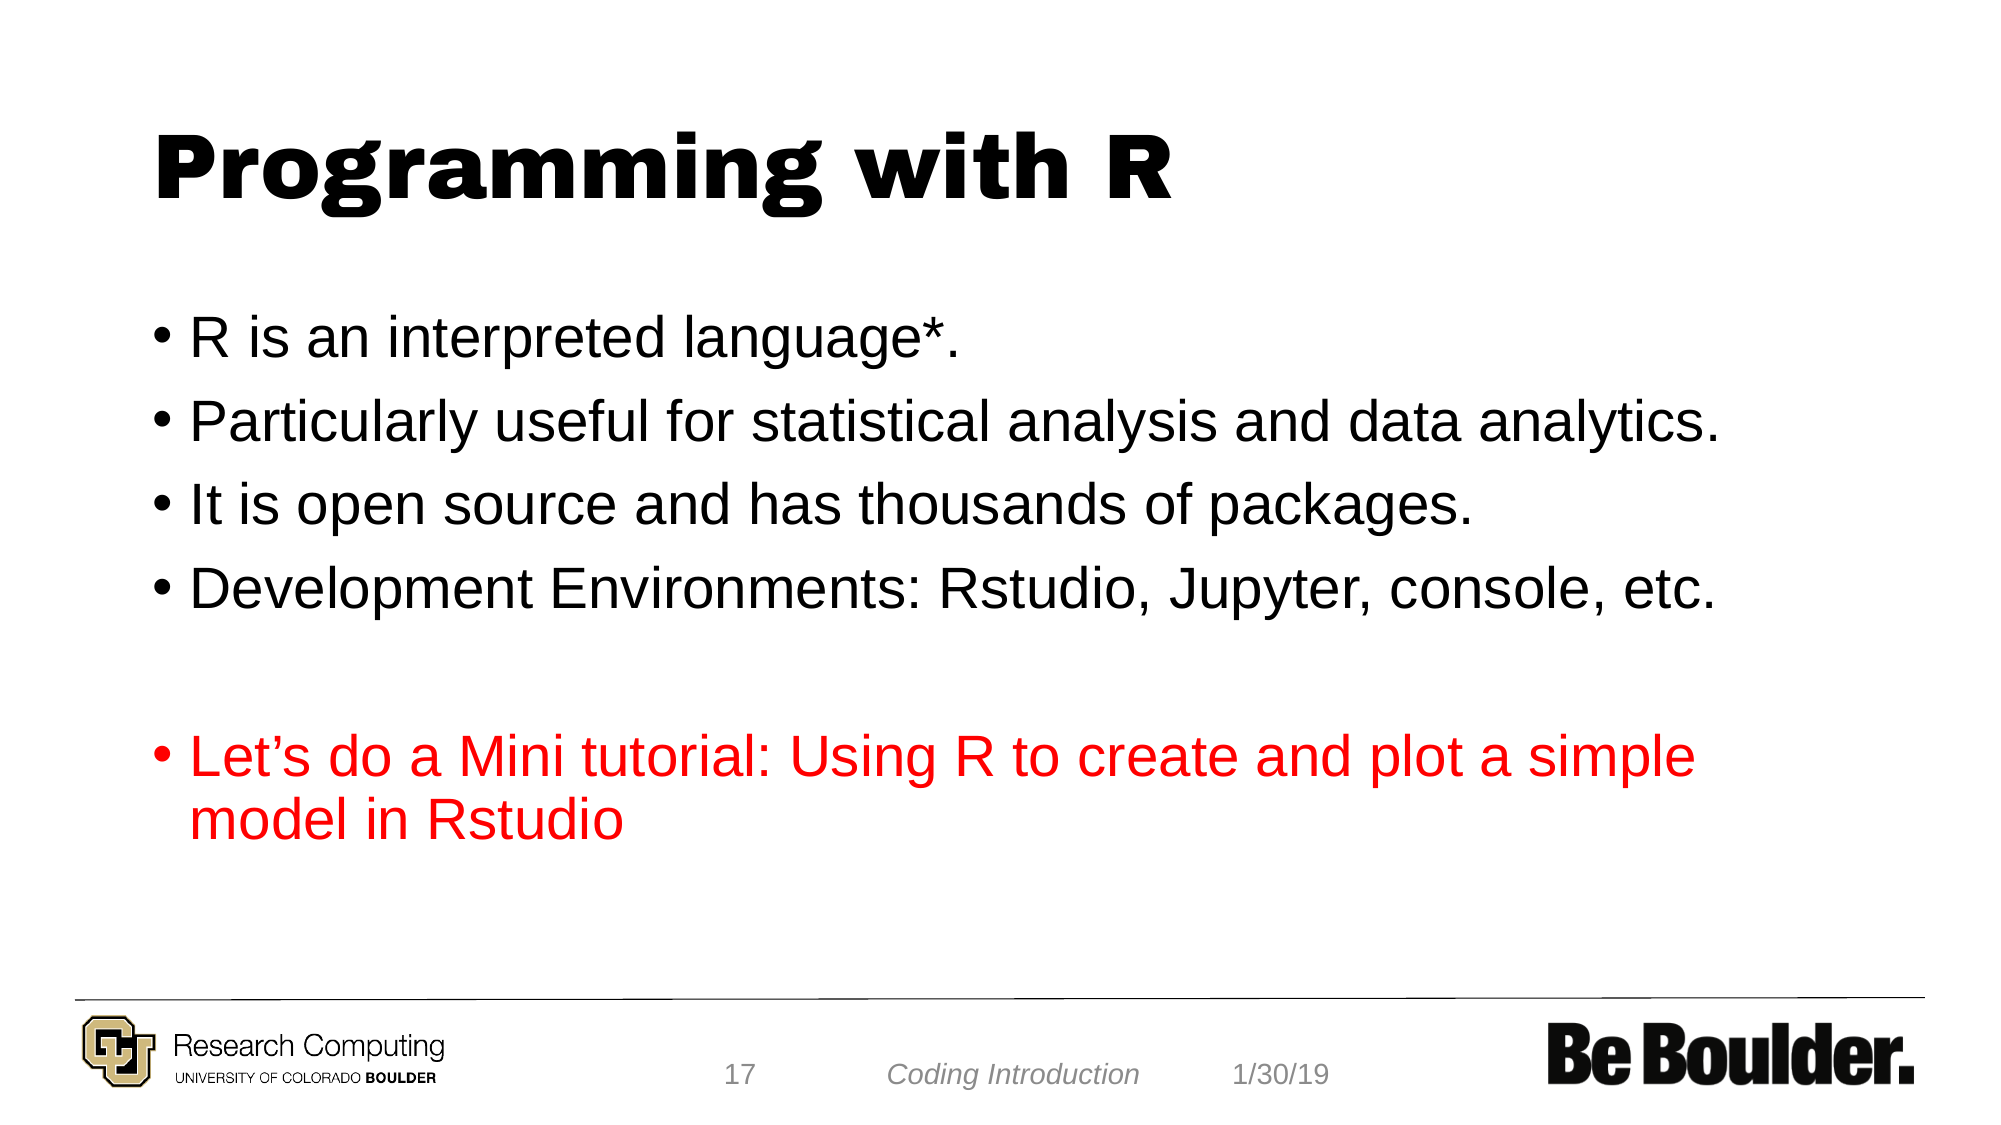

# Programming with R
R is an interpreted language*.
Particularly useful for statistical analysis and data analytics.
It is open source and has thousands of packages.
Development Environments: Rstudio, Jupyter, console, etc.

Let’s do a Mini tutorial: Using R to create and plot a simple model in Rstudio
17
1/30/19
Coding Introduction